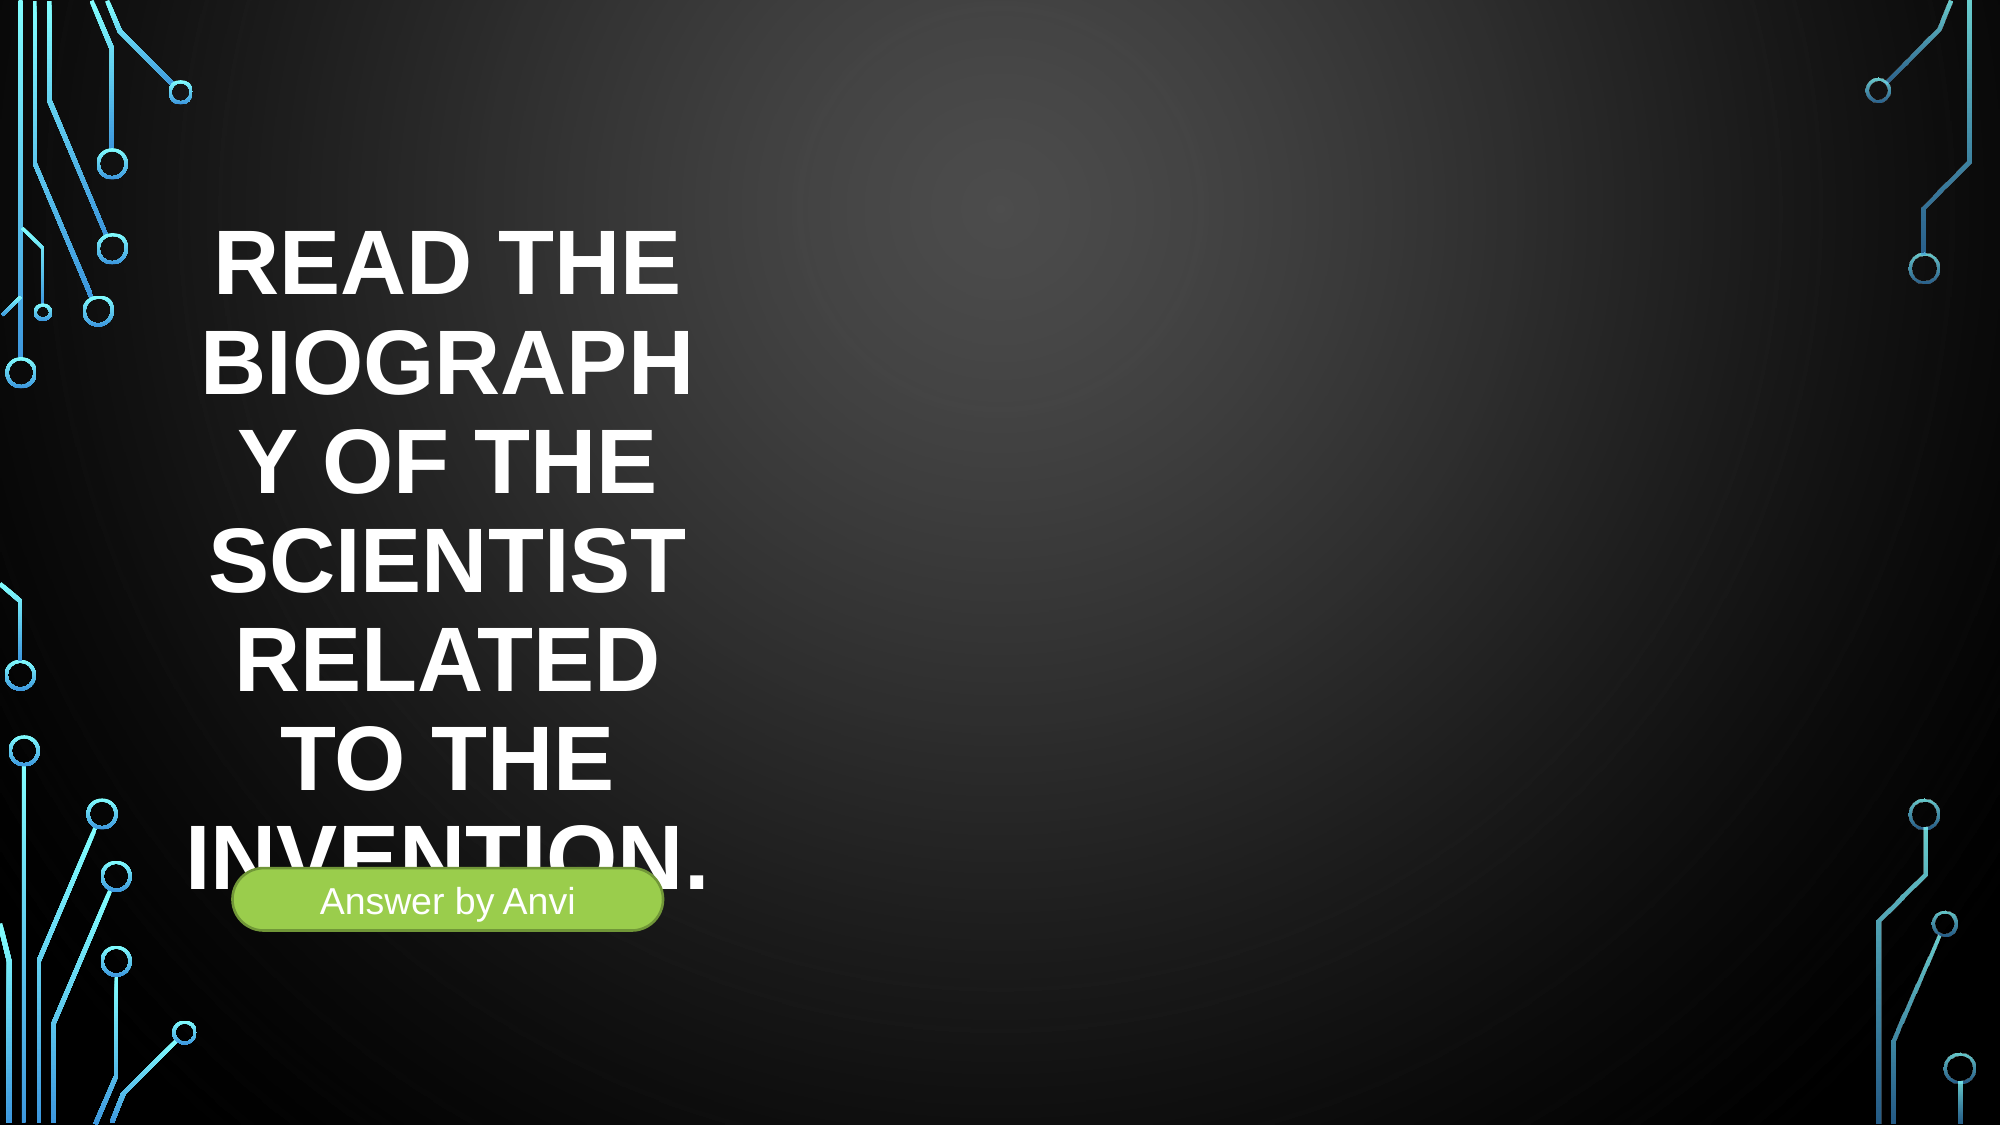

# Read the biography of the scientist related to the invention.
Answer by Anvi